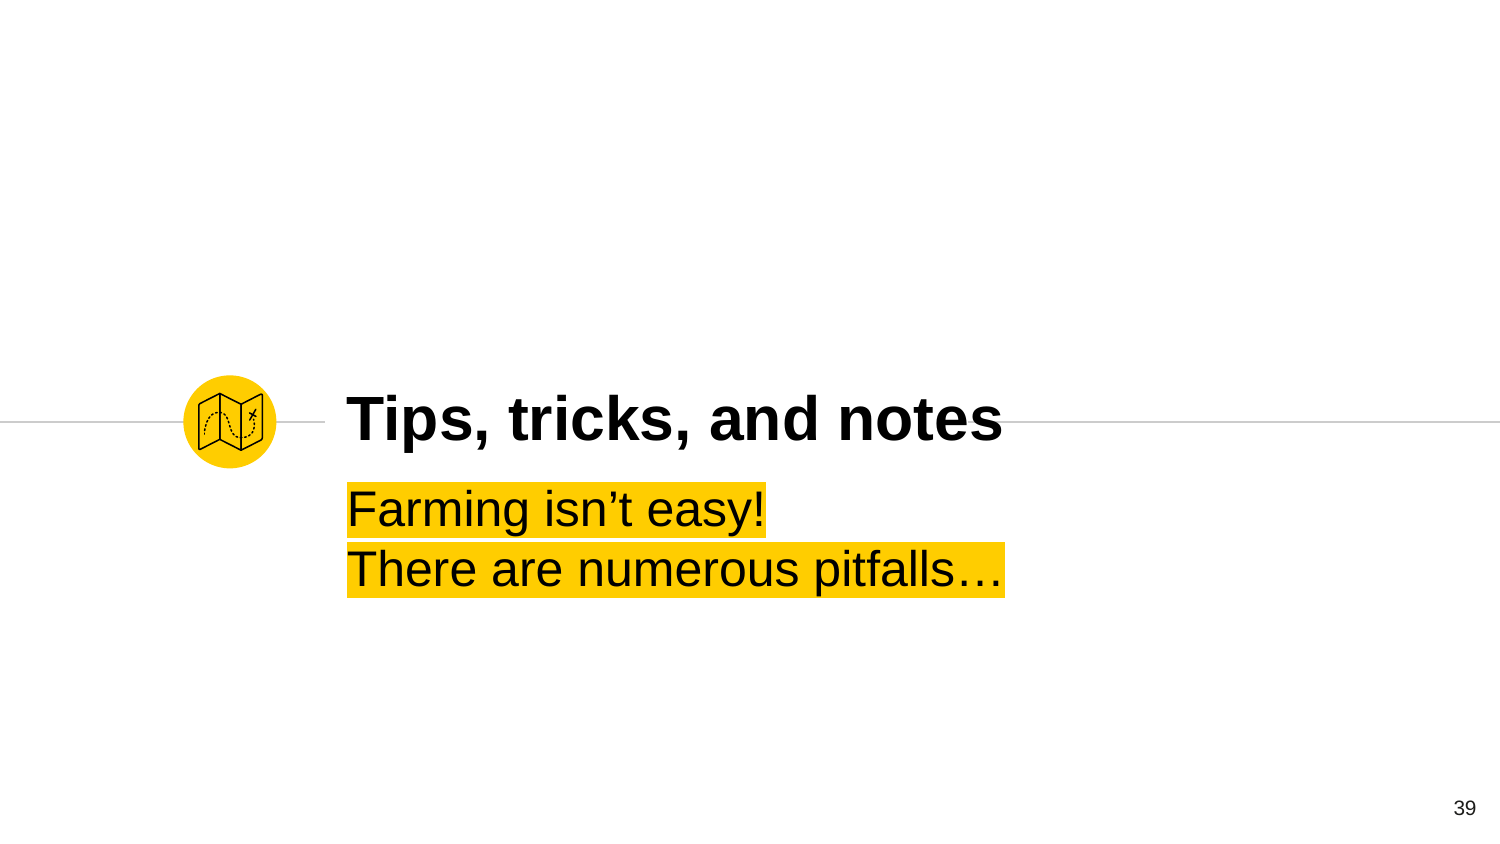

# Tips, tricks, and notes

Farming isn’t easy!
There are numerous pitfalls…
39